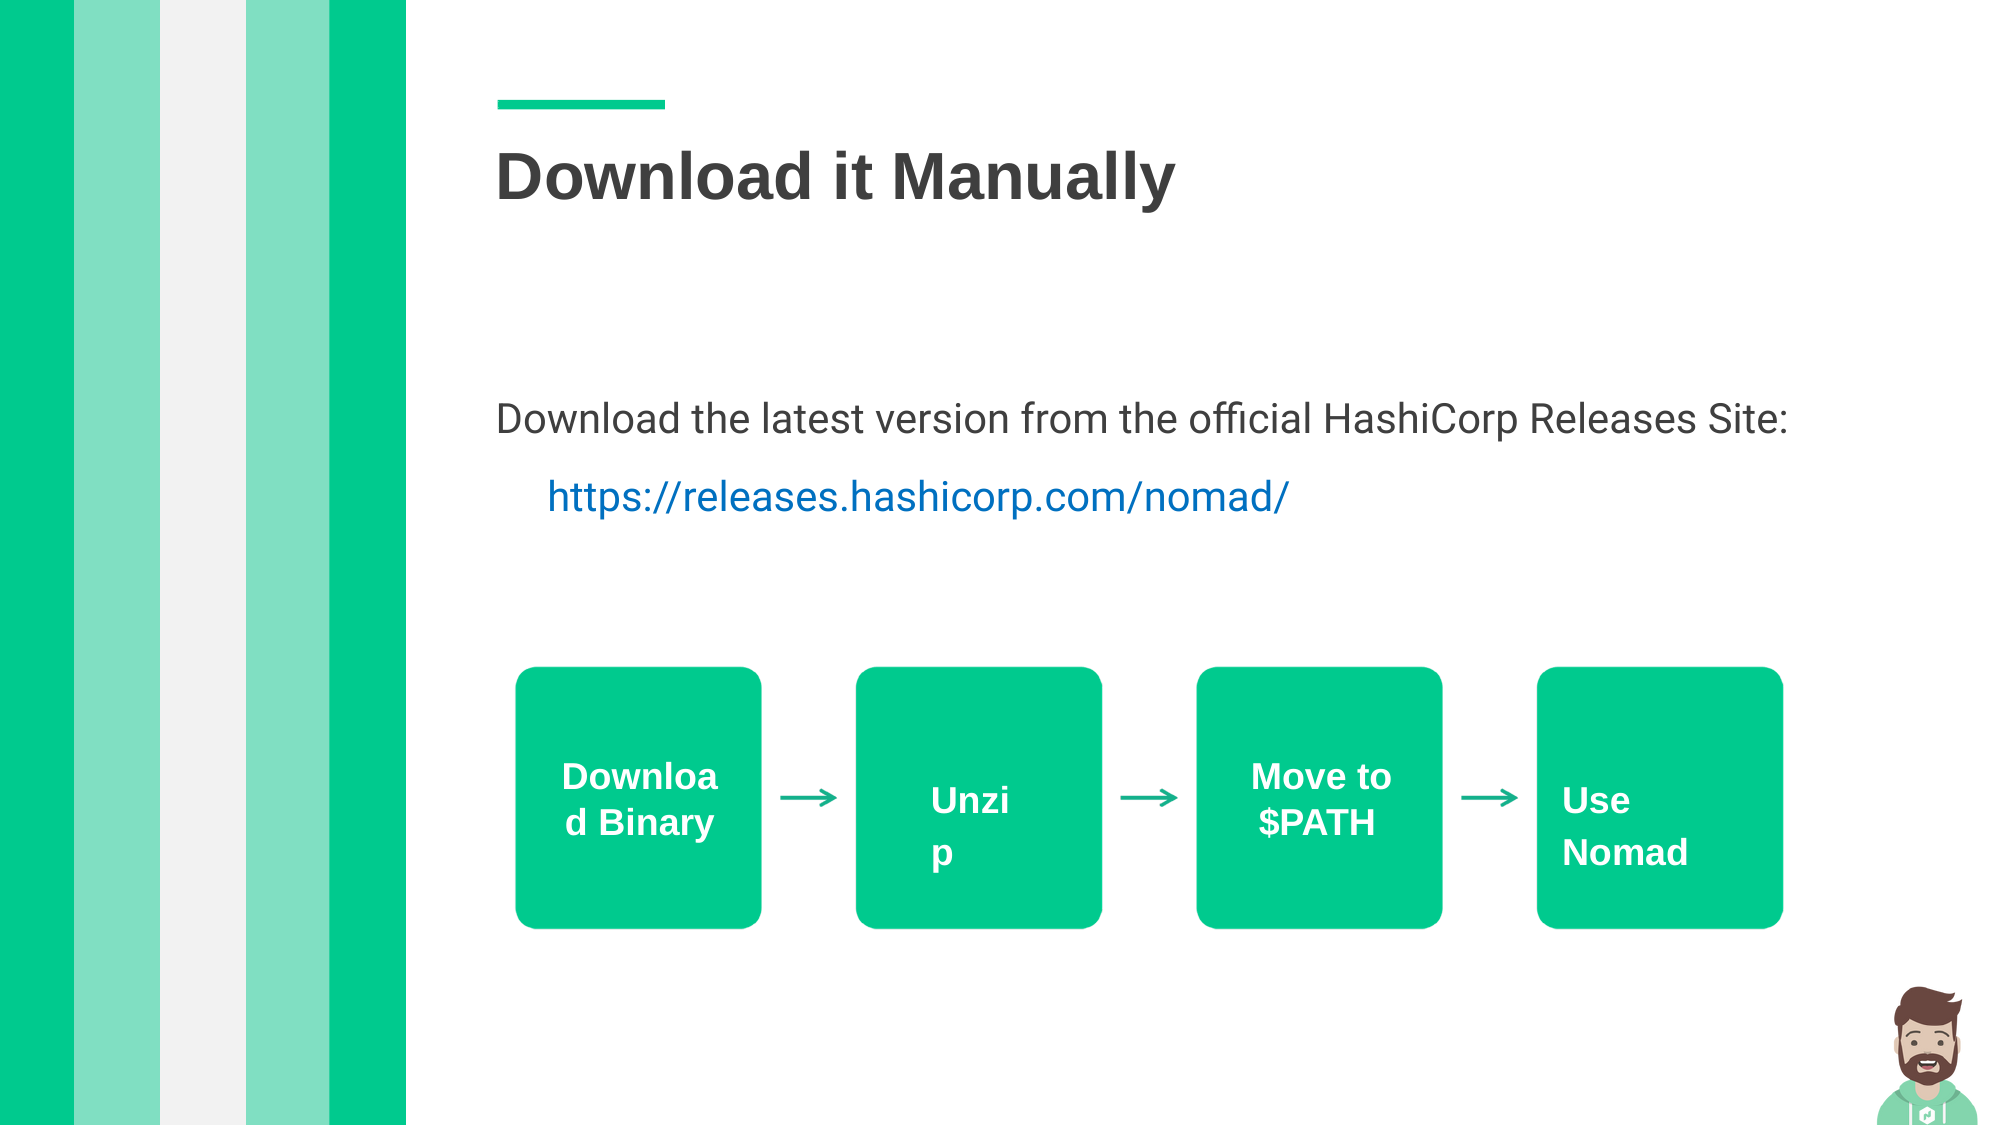

Download it Manually
Download the latest version from the official HashiCorp Releases Site:
https://releases.hashicorp.com/nomad/

Download Binary
Move to
Unzip
Use Nomad
$PATH